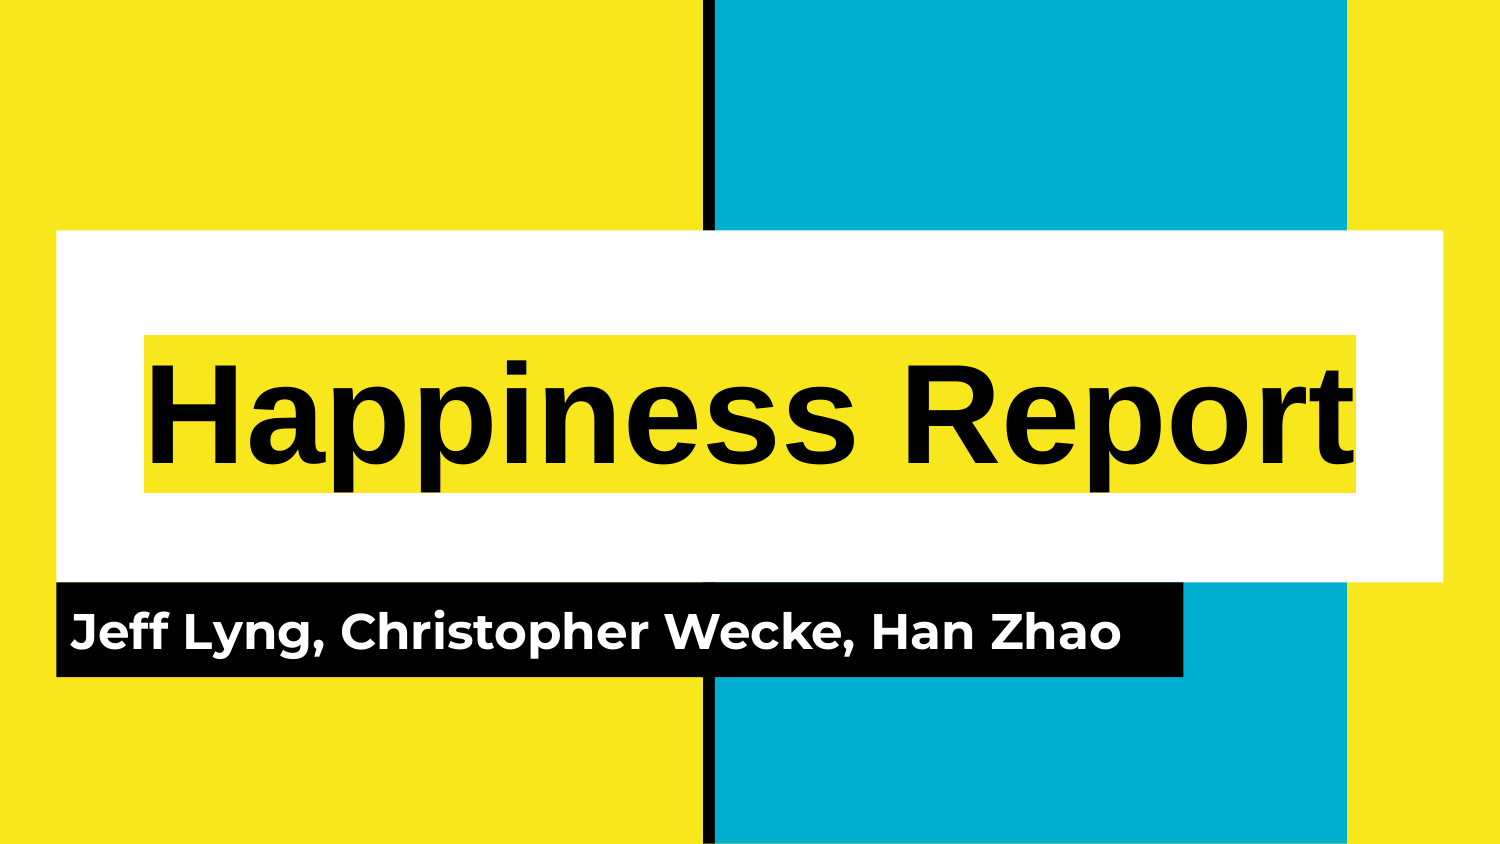

# Happiness Report
Jeff Lyng, Christopher Wecke, Han Zhao